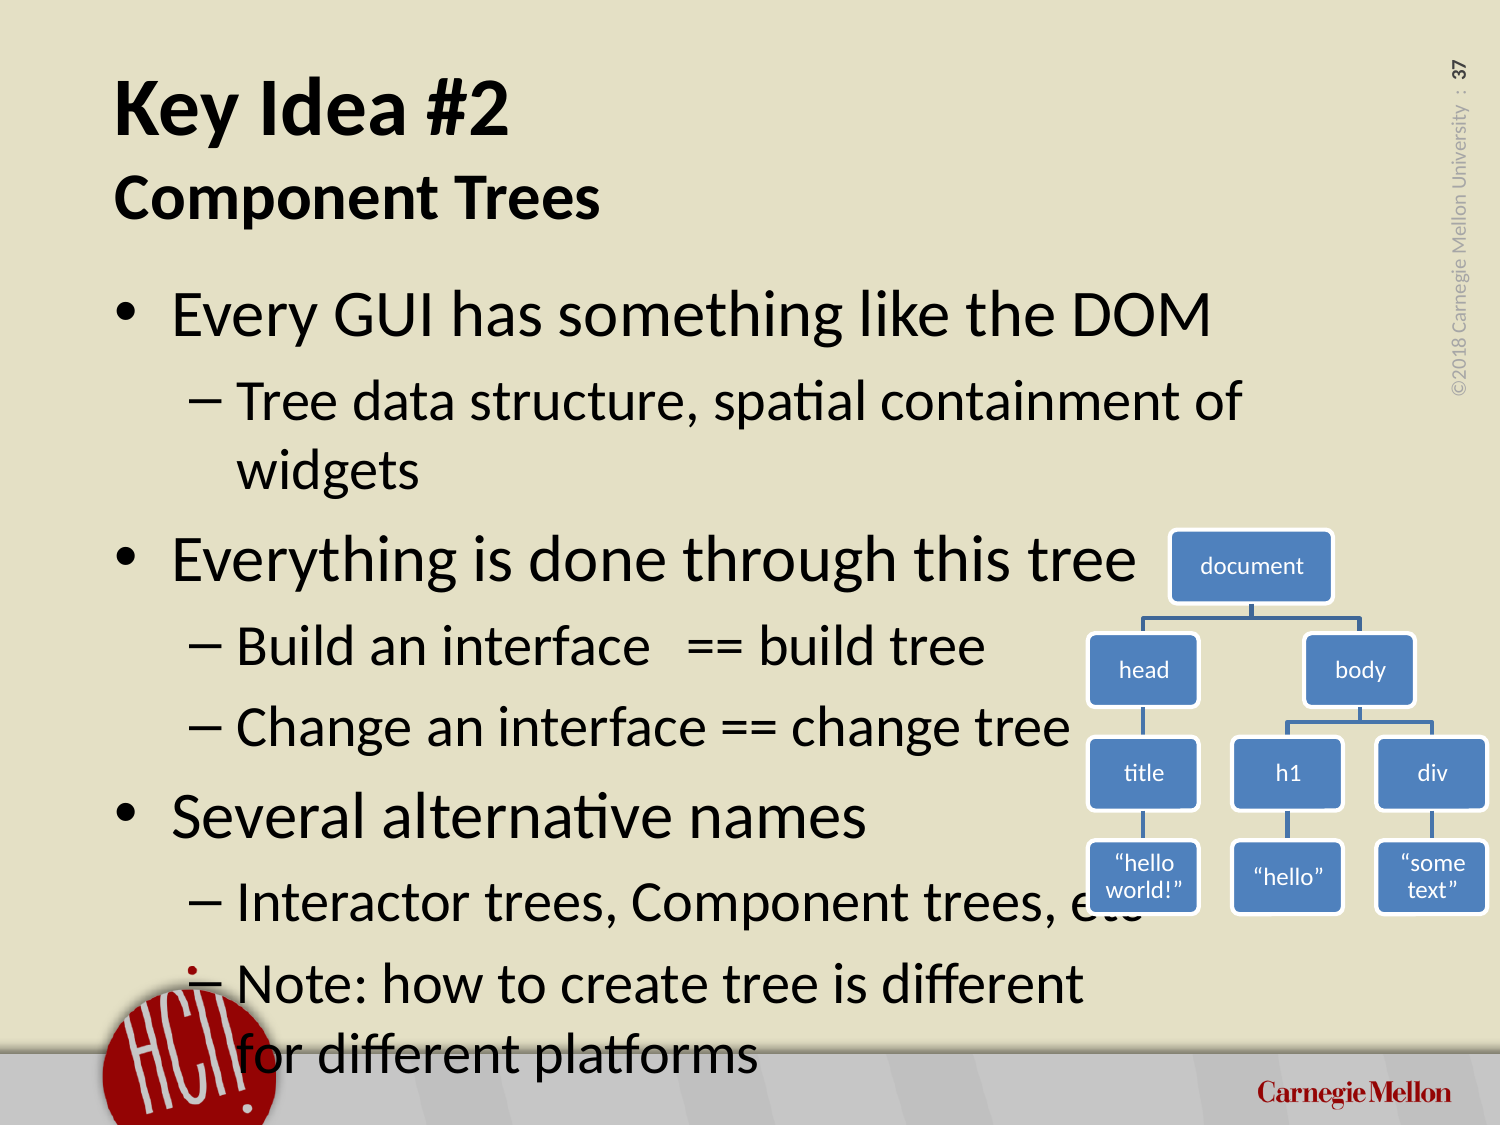

# Key Idea #2 Component Trees
Every GUI has something like the DOM
Tree data structure, spatial containment of widgets
Everything is done through this tree
Build an interface 	== build tree
Change an interface == change tree
Several alternative names
Interactor trees, Component trees, etc
Note: how to create tree is different
for different platforms
document
head
title
“hello world!”
body
h1
“hello”
div
“some text”